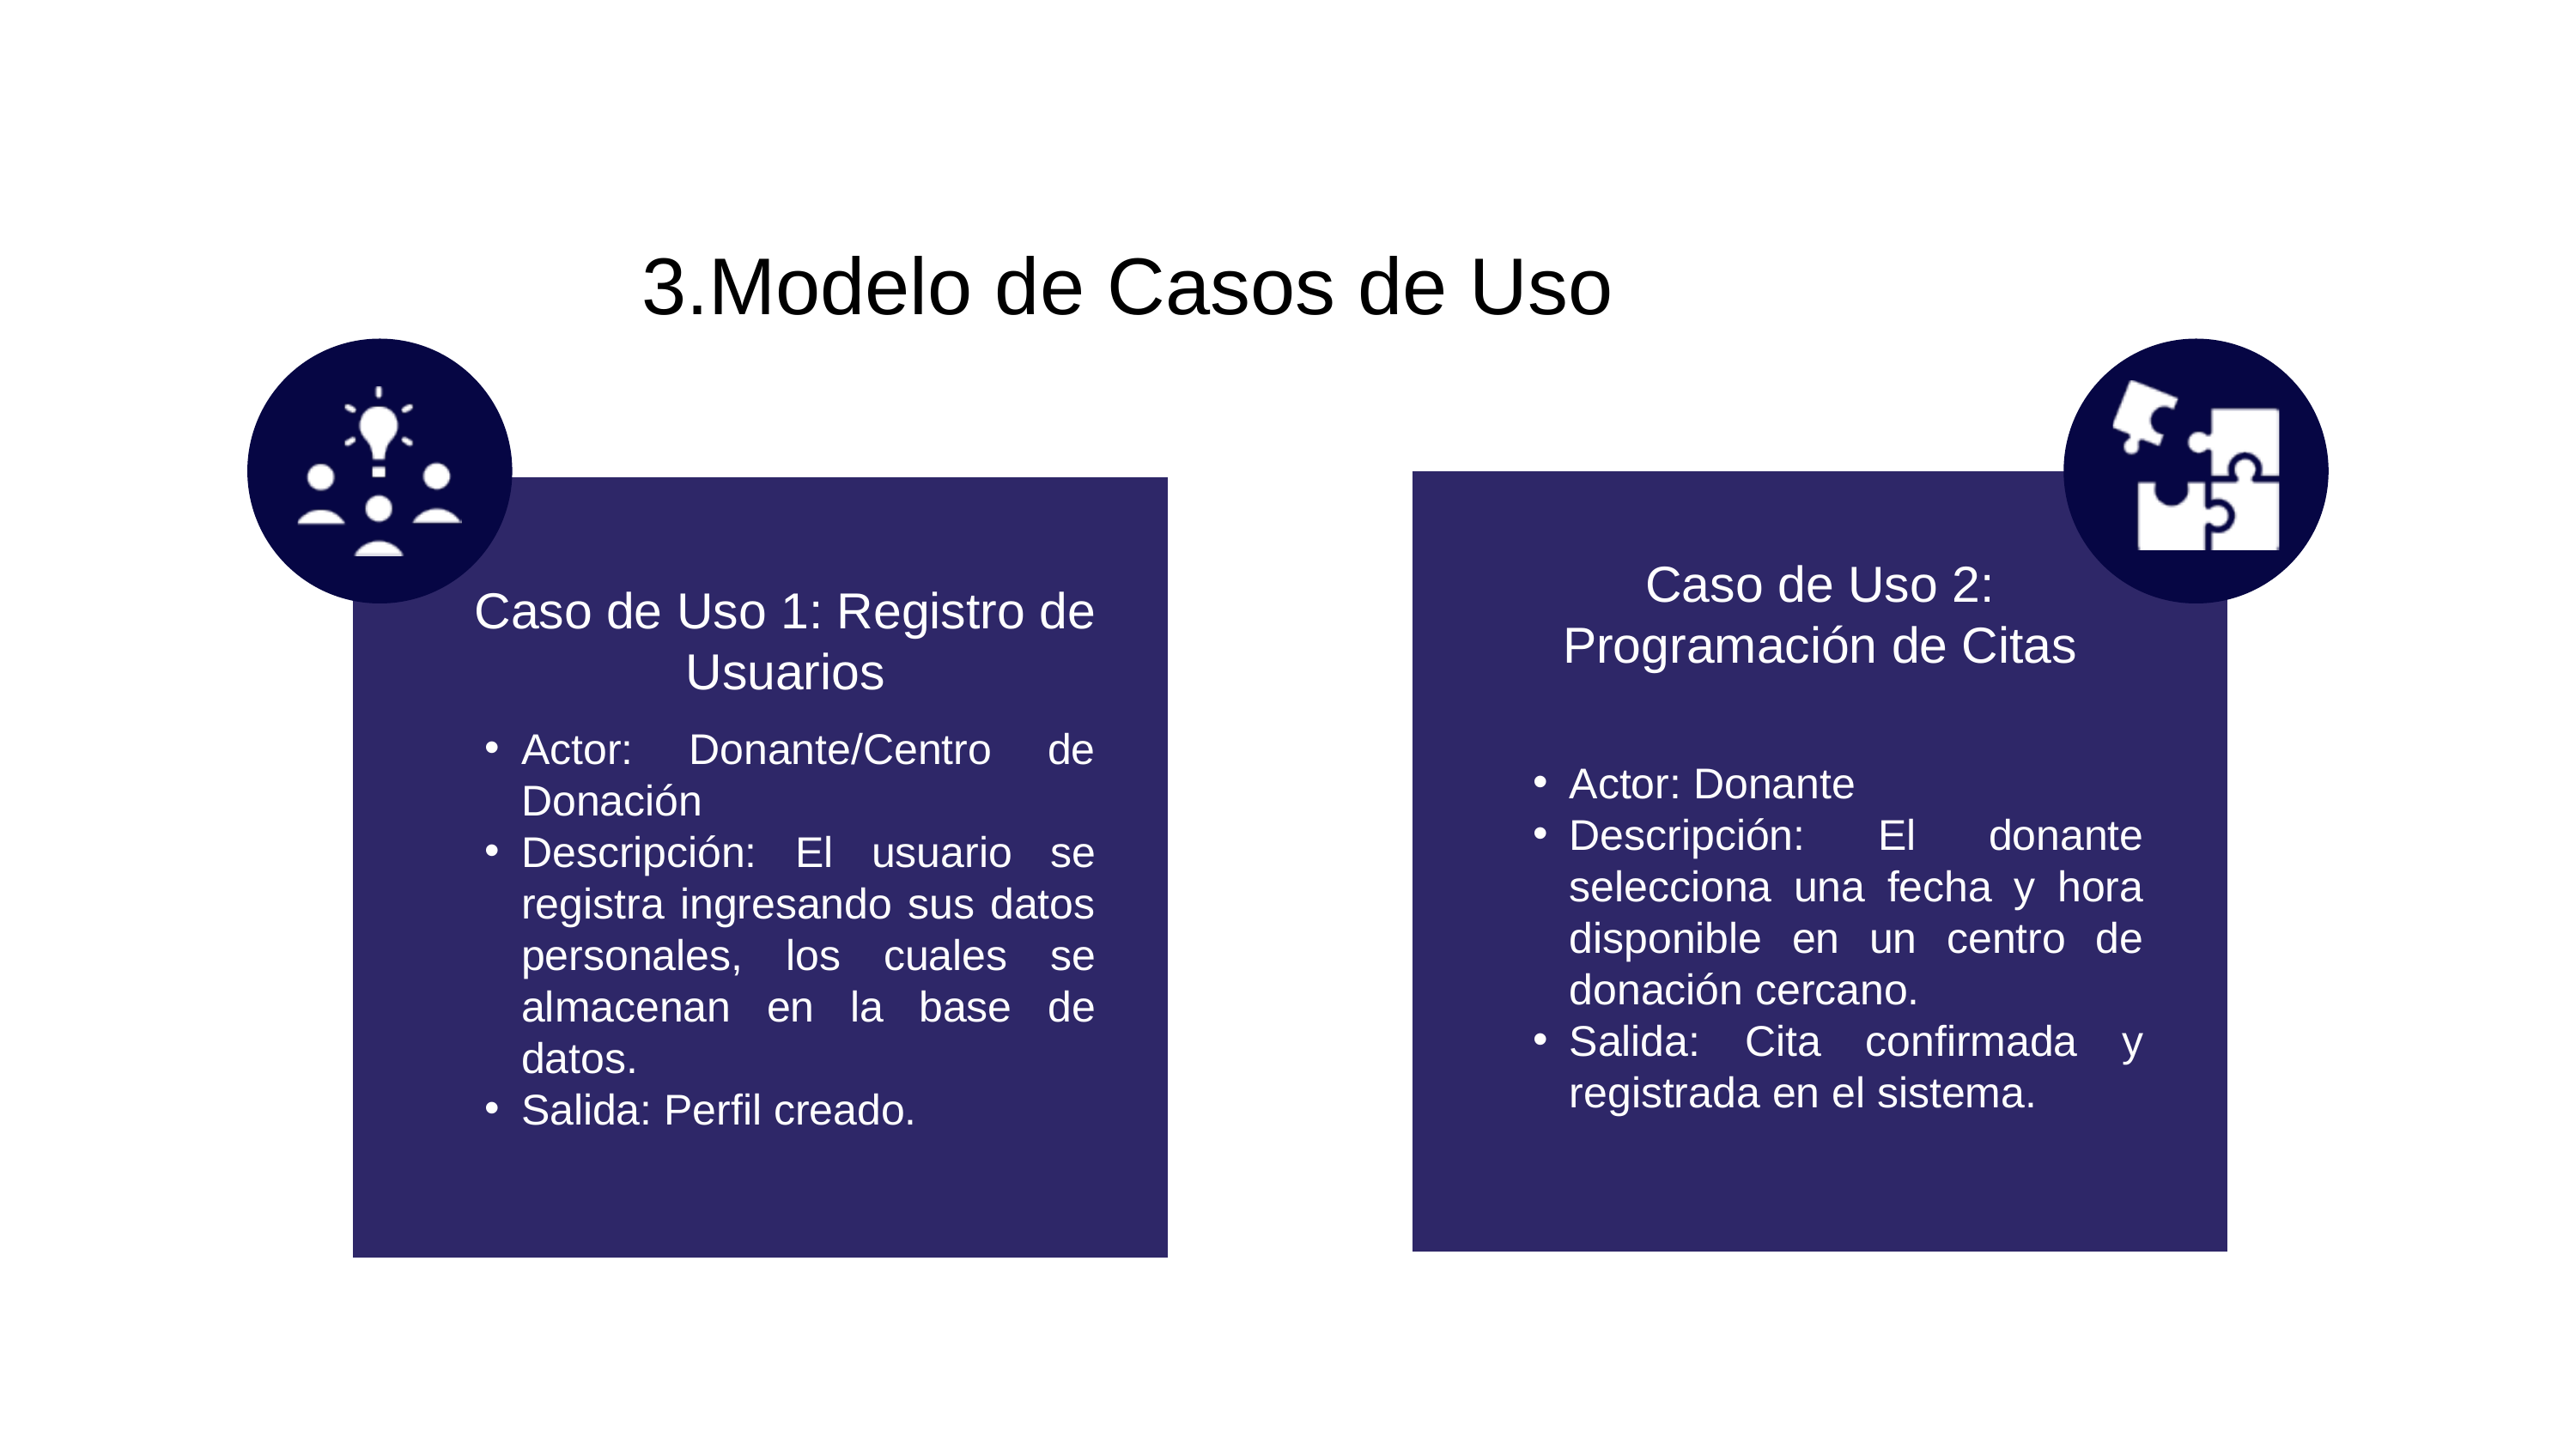

3.Modelo de Casos de Uso

Caso de Uso 2: Programación de Citas
Caso de Uso 1: Registro de Usuarios
Actor: Donante/Centro de Donación
Descripción: El usuario se registra ingresando sus datos personales, los cuales se almacenan en la base de datos.
Salida: Perfil creado.

Actor: Donante
Descripción: El donante selecciona una fecha y hora disponible en un centro de donación cercano.
Salida: Cita confirmada y registrada en el sistema.